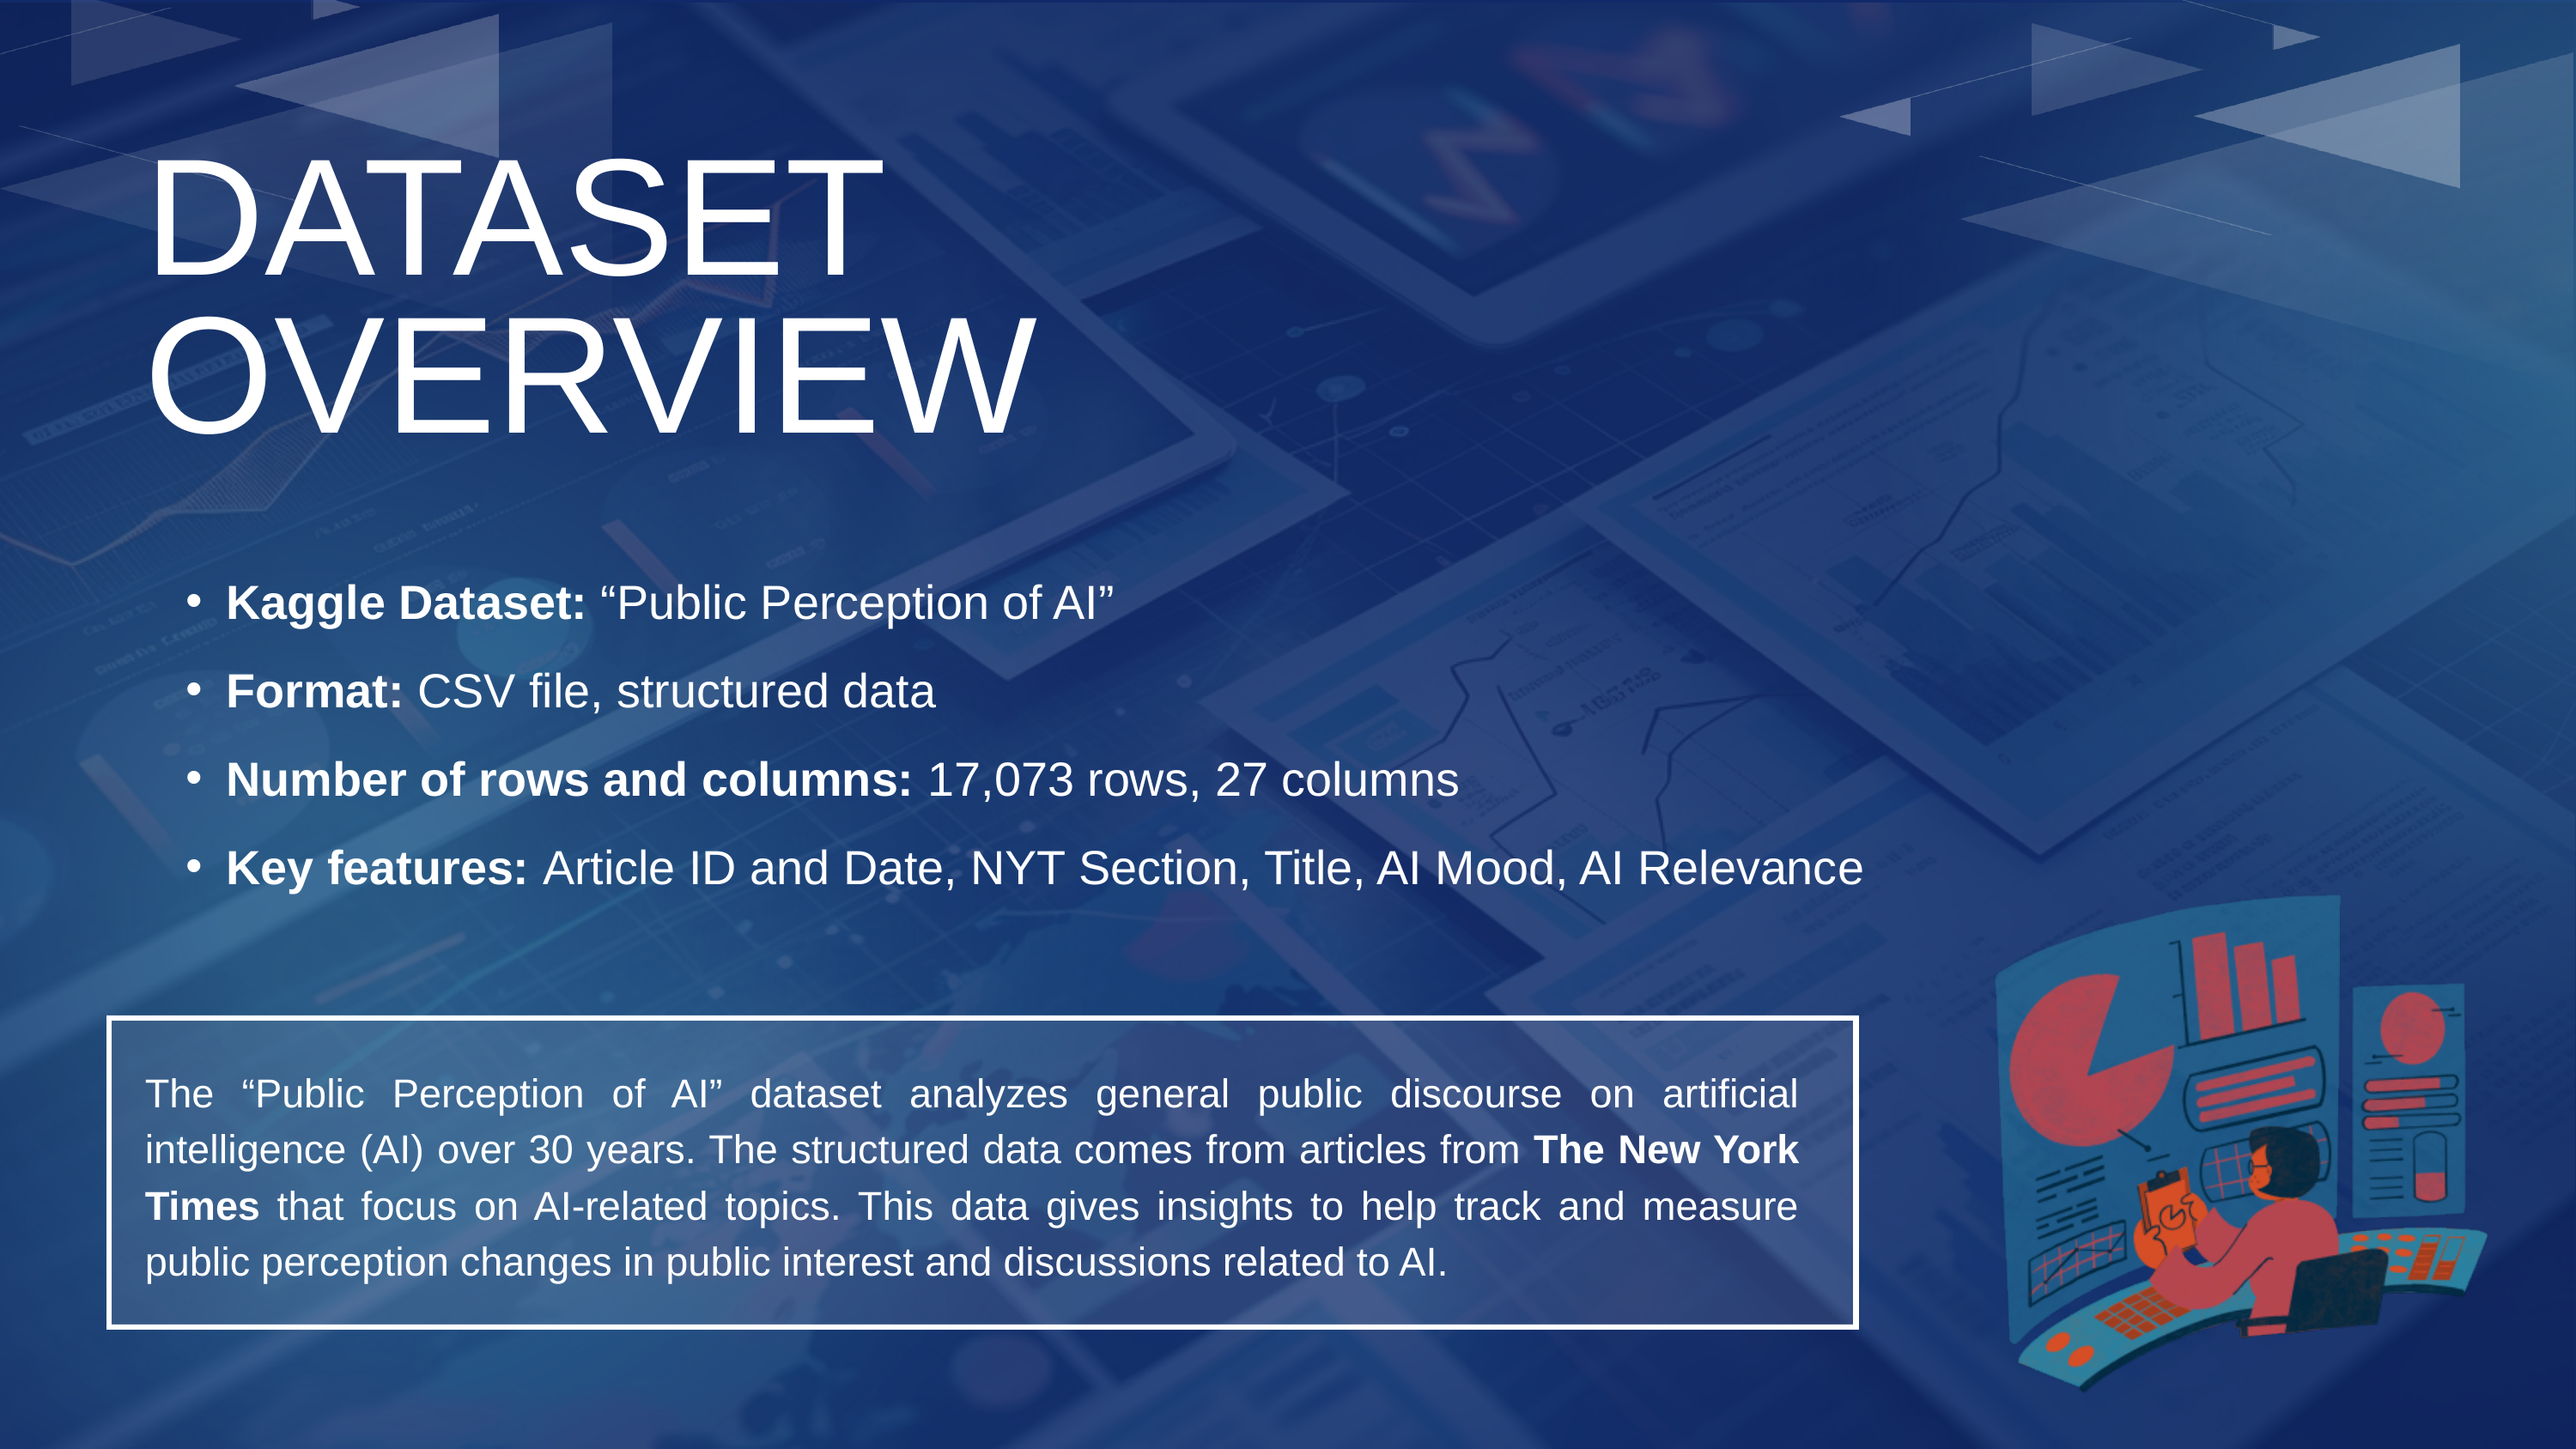

DATASET
OVERVIEW
Kaggle Dataset: “Public Perception of AI”
Format: CSV file, structured data
Number of rows and columns: 17,073 rows, 27 columns
Key features: Article ID and Date, NYT Section, Title, AI Mood, AI Relevance

The “Public Perception of AI” dataset analyzes general public discourse on artificial intelligence (AI) over 30 years. The structured data comes from articles from The New York Times that focus on AI-related topics. This data gives insights to help track and measure public perception changes in public interest and discussions related to AI.